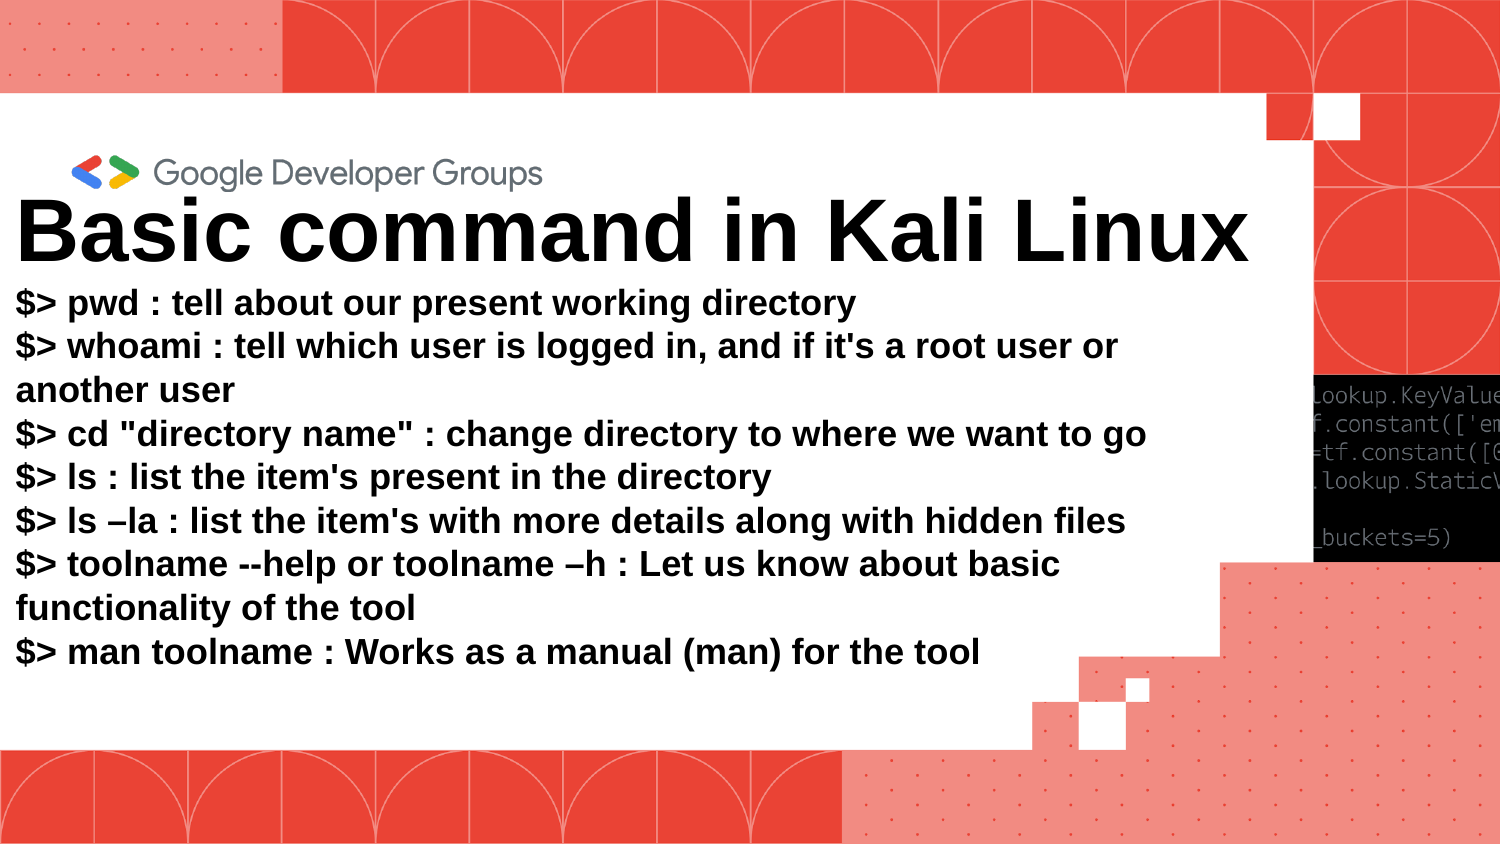

# Basic command in Kali Linux $> pwd : tell about our present working directory $> whoami : tell which user is logged in, and if it's a root user or another user $> cd "directory name" : change directory to where we want to go $> ls : list the item's present in the directory $> ls –la : list the item's with more details along with hidden files $> toolname --help or toolname –h : Let us know about basic functionality of the tool $> man toolname : Works as a manual (man) for the tool